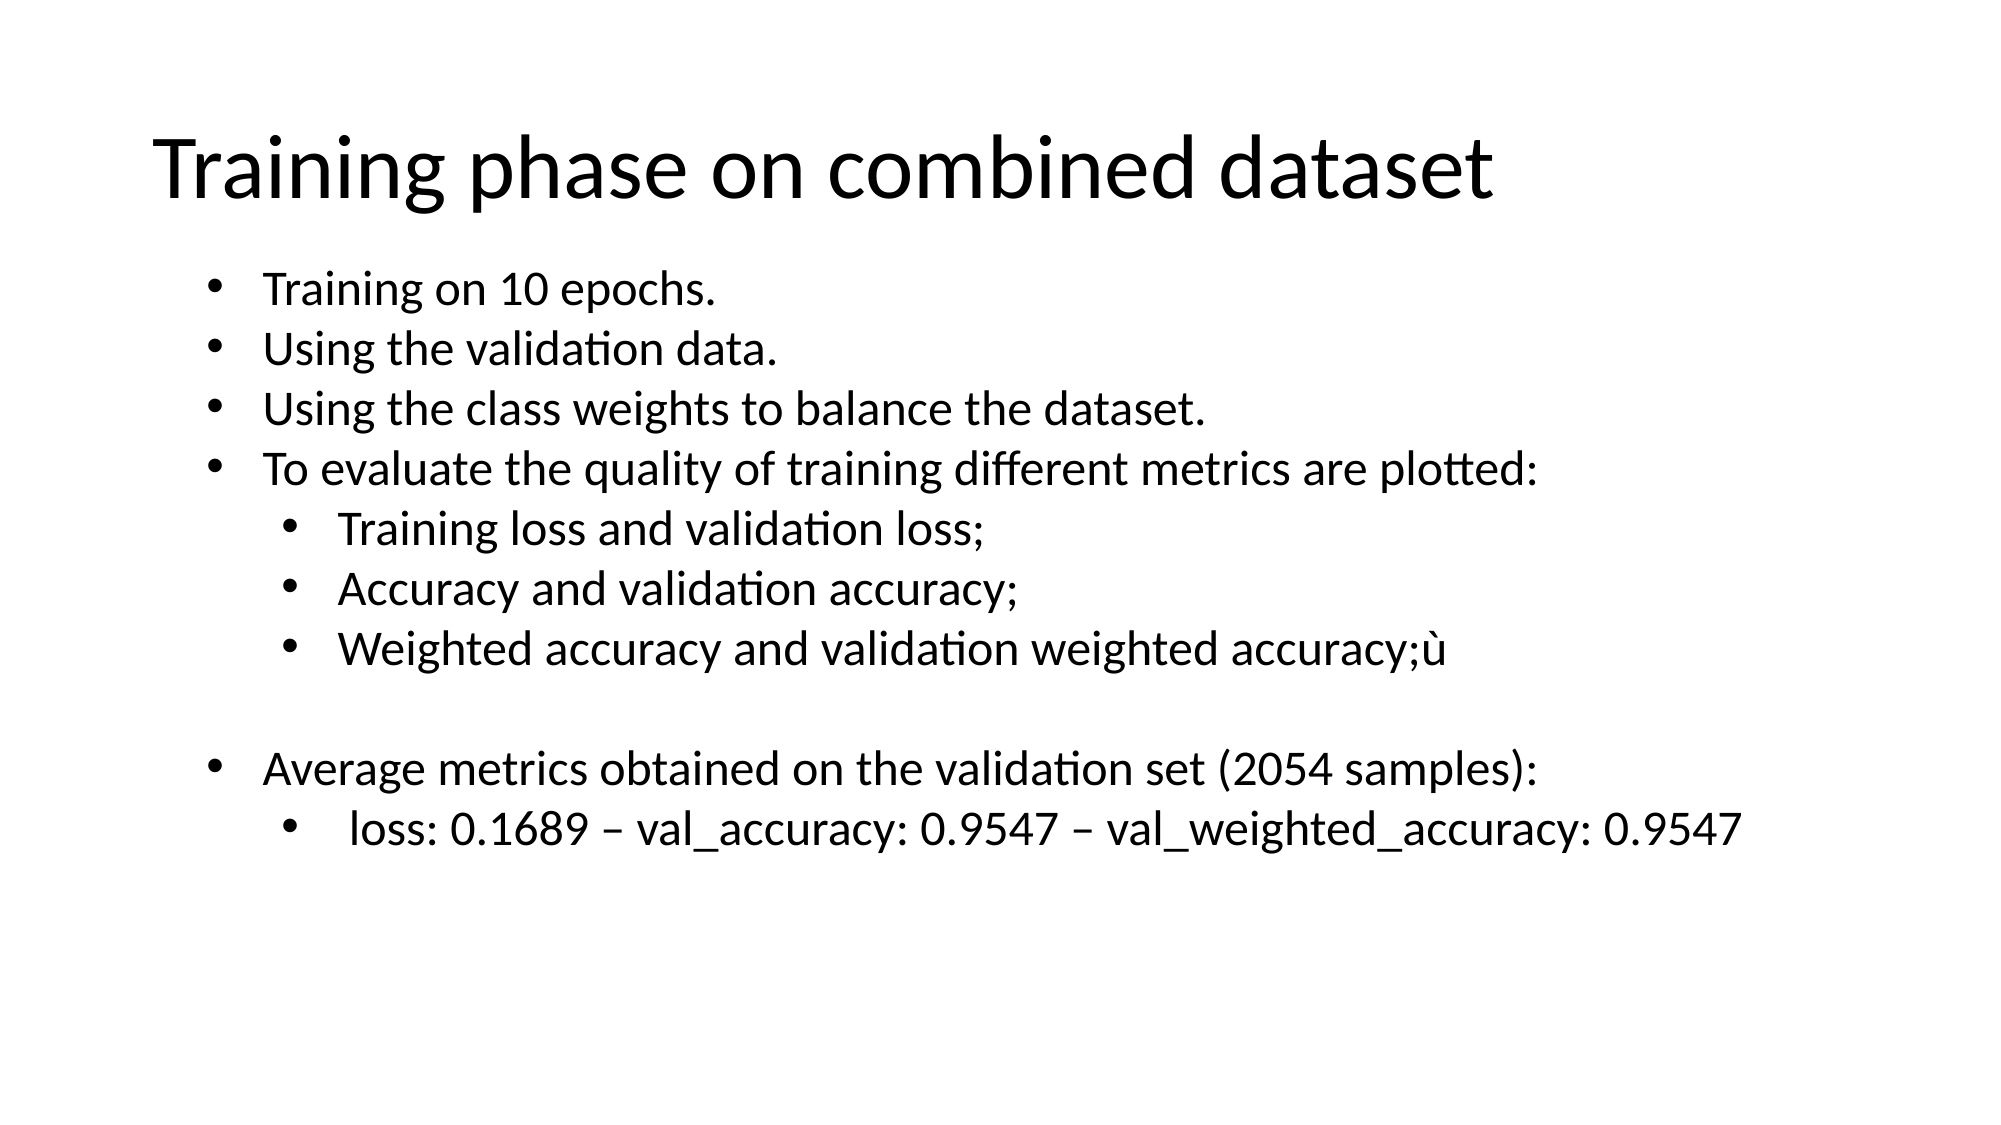

# Training phase on combined dataset
Training on 10 epochs.
Using the validation data.
Using the class weights to balance the dataset.
To evaluate the quality of training different metrics are plotted:
Training loss and validation loss;
Accuracy and validation accuracy;
Weighted accuracy and validation weighted accuracy;ù

Average metrics obtained on the validation set (2054 samples):
 loss: 0.1689 – val_accuracy: 0.9547 – val_weighted_accuracy: 0.9547